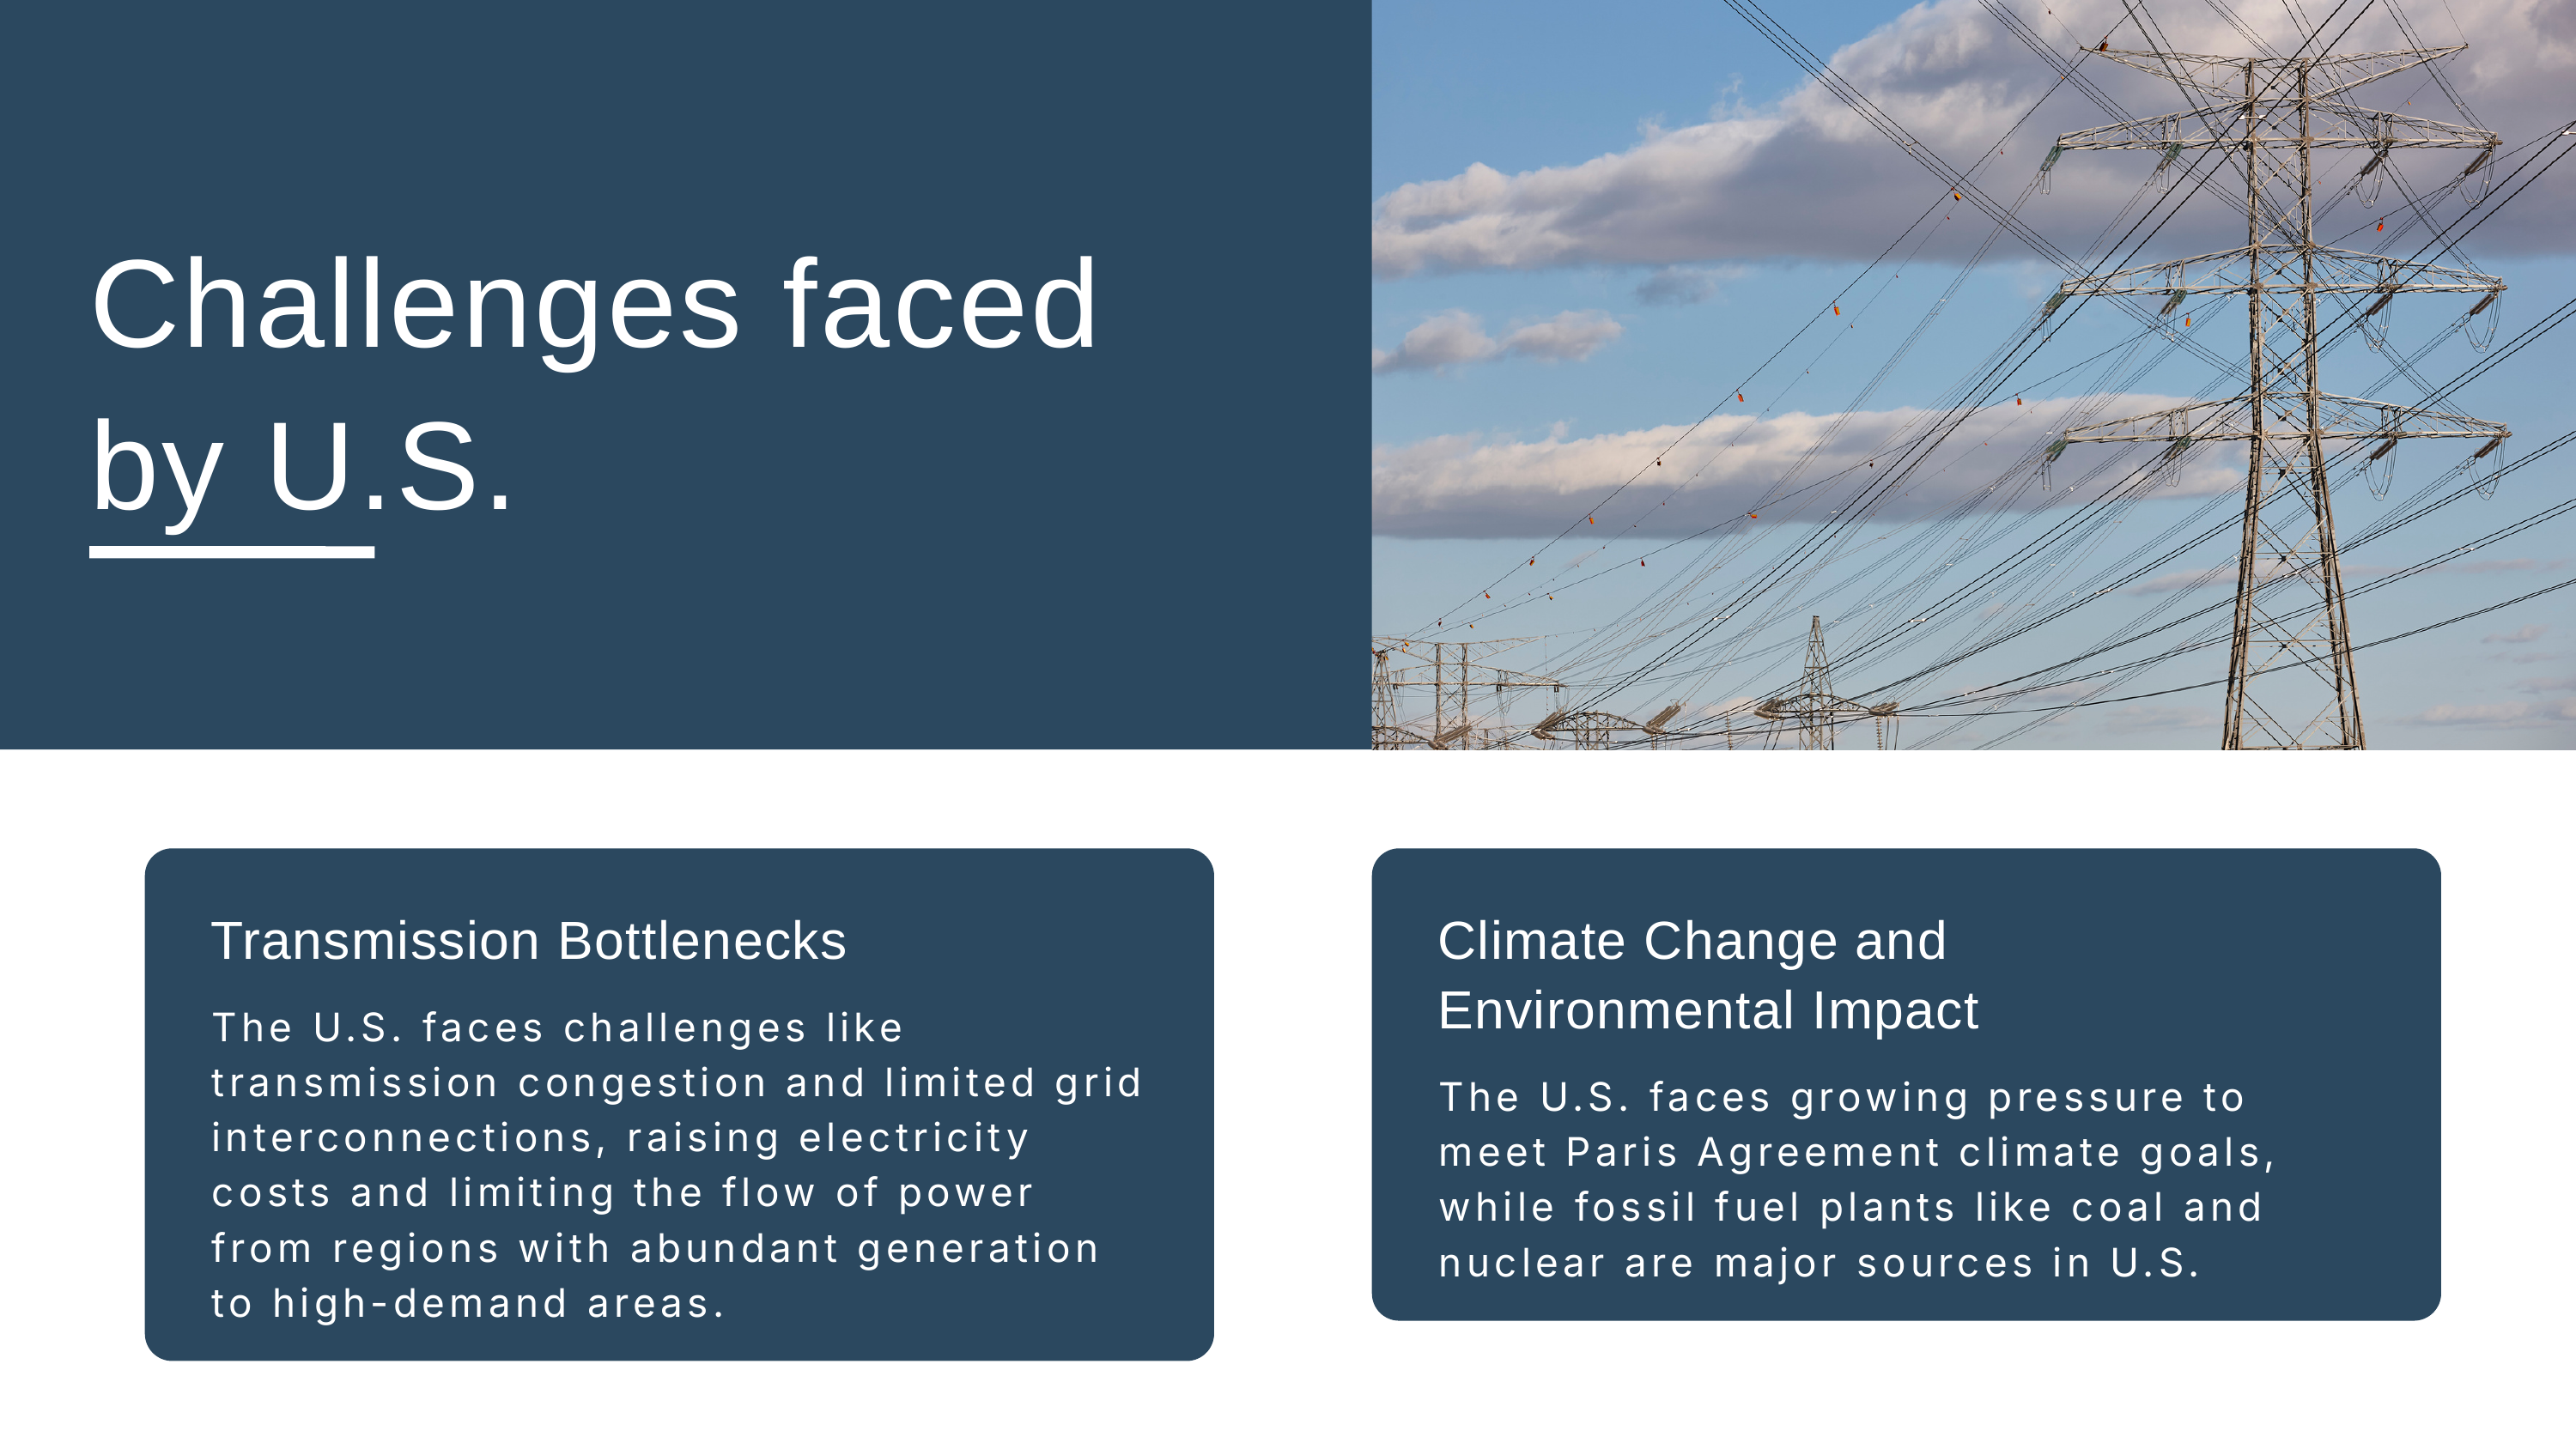

Challenges faced by U.S.

Transmission Bottlenecks
The U.S. faces challenges like transmission congestion and limited grid interconnections, raising electricity costs and limiting the flow of power from regions with abundant generation to high-demand areas.

Climate Change and Environmental Impact
The U.S. faces growing pressure to meet Paris Agreement climate goals, while fossil fuel plants like coal and nuclear are major sources in U.S.